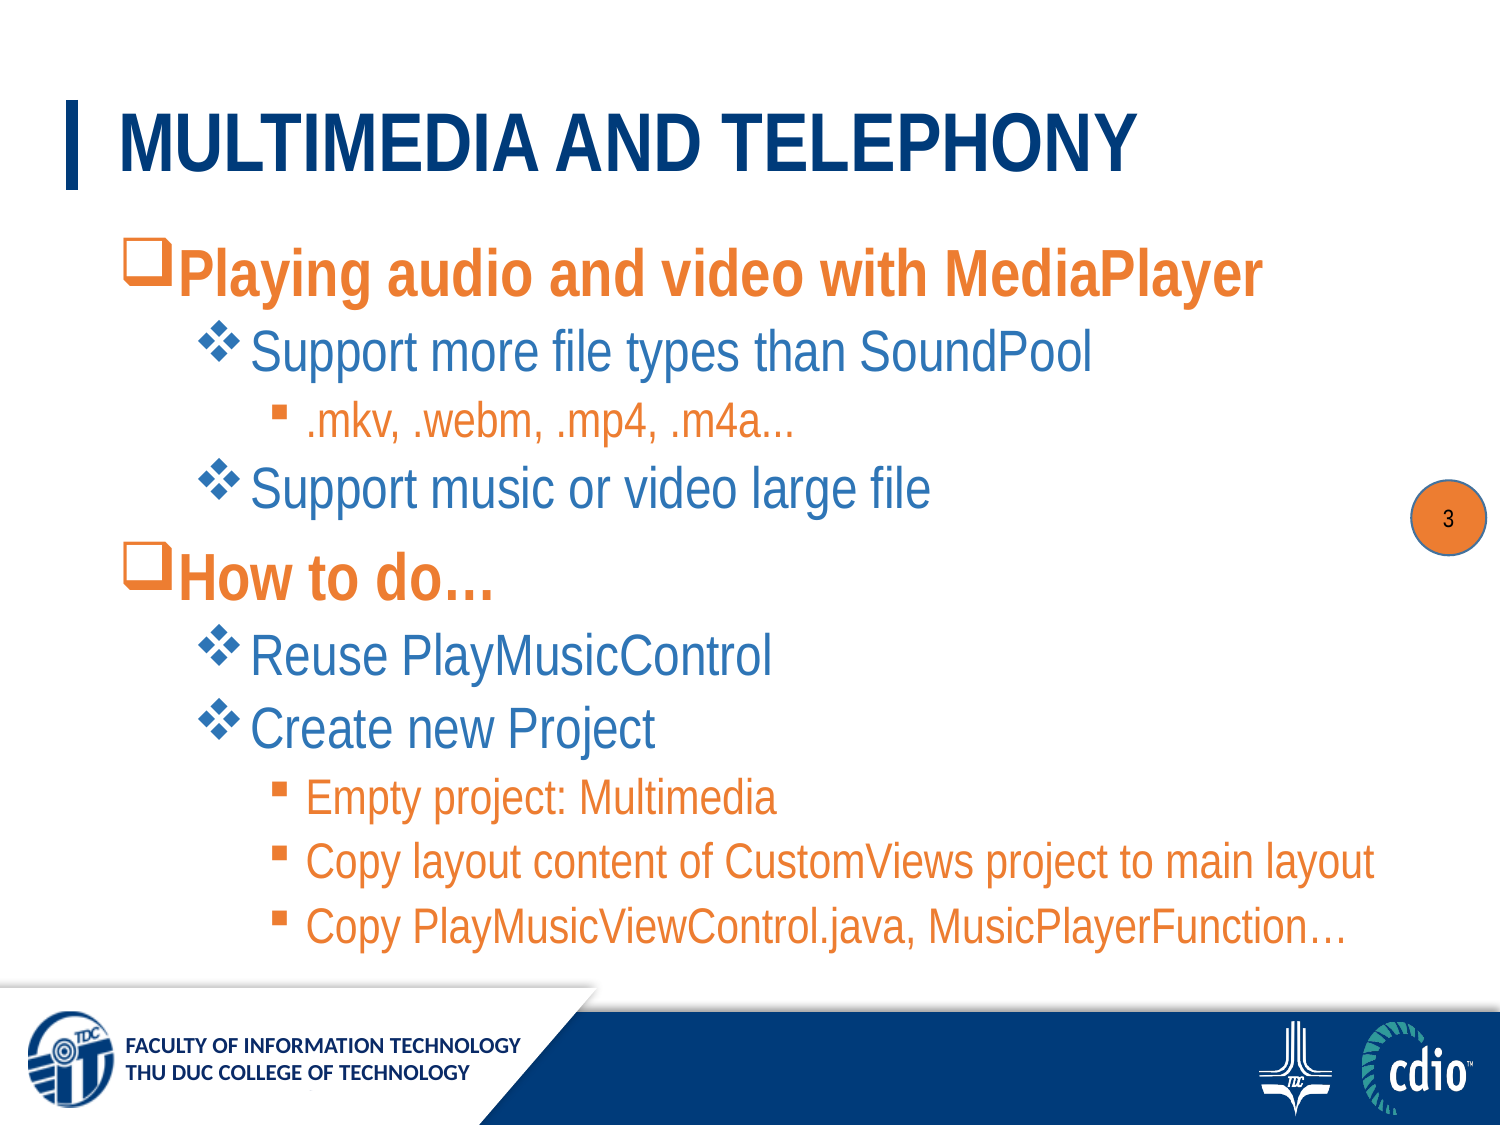

# MULTIMEDIA AND TELEPHONY
Playing audio and video with MediaPlayer
Support more file types than SoundPool
.mkv, .webm, .mp4, .m4a...
Support music or video large file
How to do…
Reuse PlayMusicControl
Create new Project
Empty project: Multimedia
Copy layout content of CustomViews project to main layout
Copy PlayMusicViewControl.java, MusicPlayerFunction…